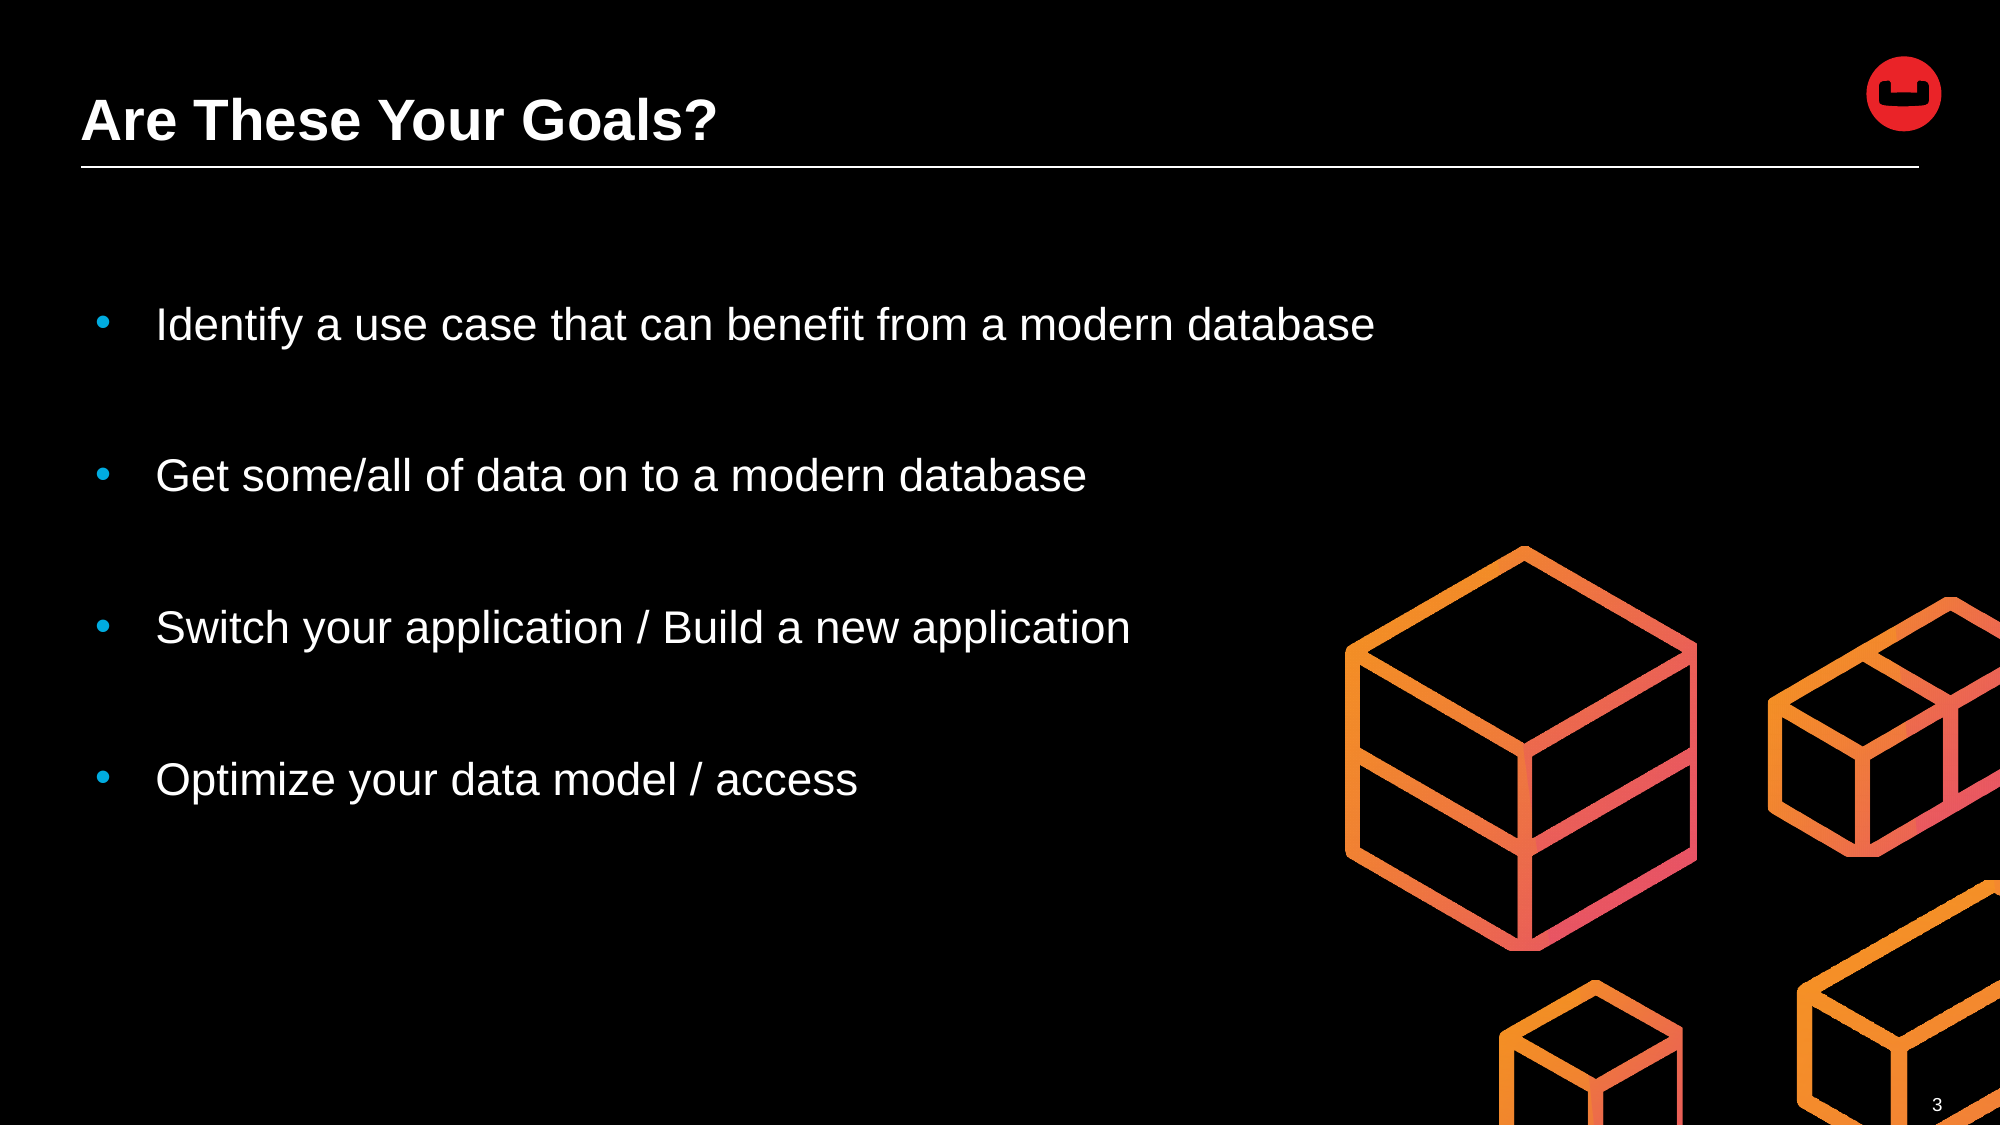

# Are These Your Goals?

Identify a use case that can benefit from a modern database

Get some/all of data on to a modern database

Switch your application / Build a new application

Optimize your data model / access